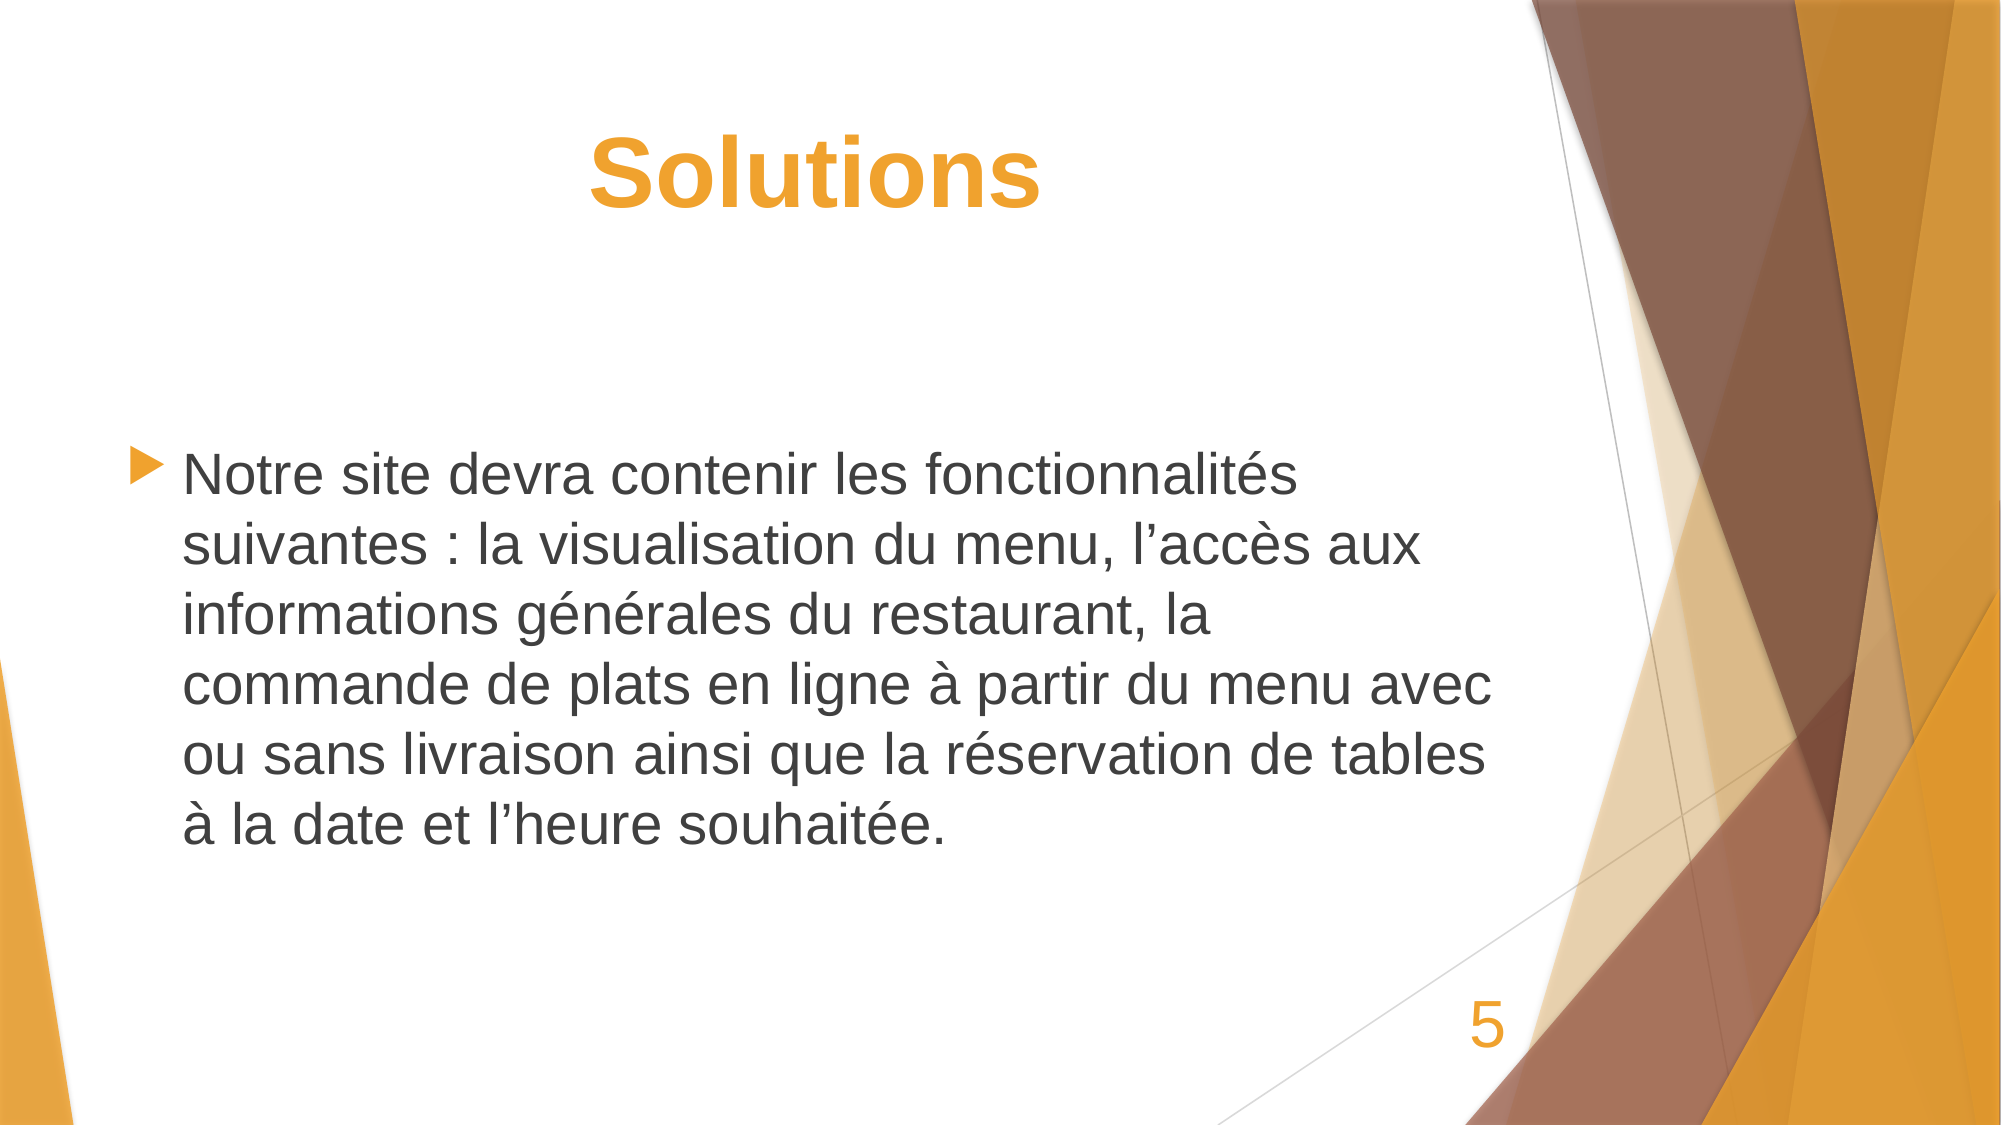

# Solutions
Notre site devra contenir les fonctionnalités  suivantes : la visualisation du menu, l’accès aux informations générales du restaurant, la commande de plats en ligne à partir du menu avec ou sans livraison ainsi que la réservation de tables à la date et l’heure souhaitée.

5